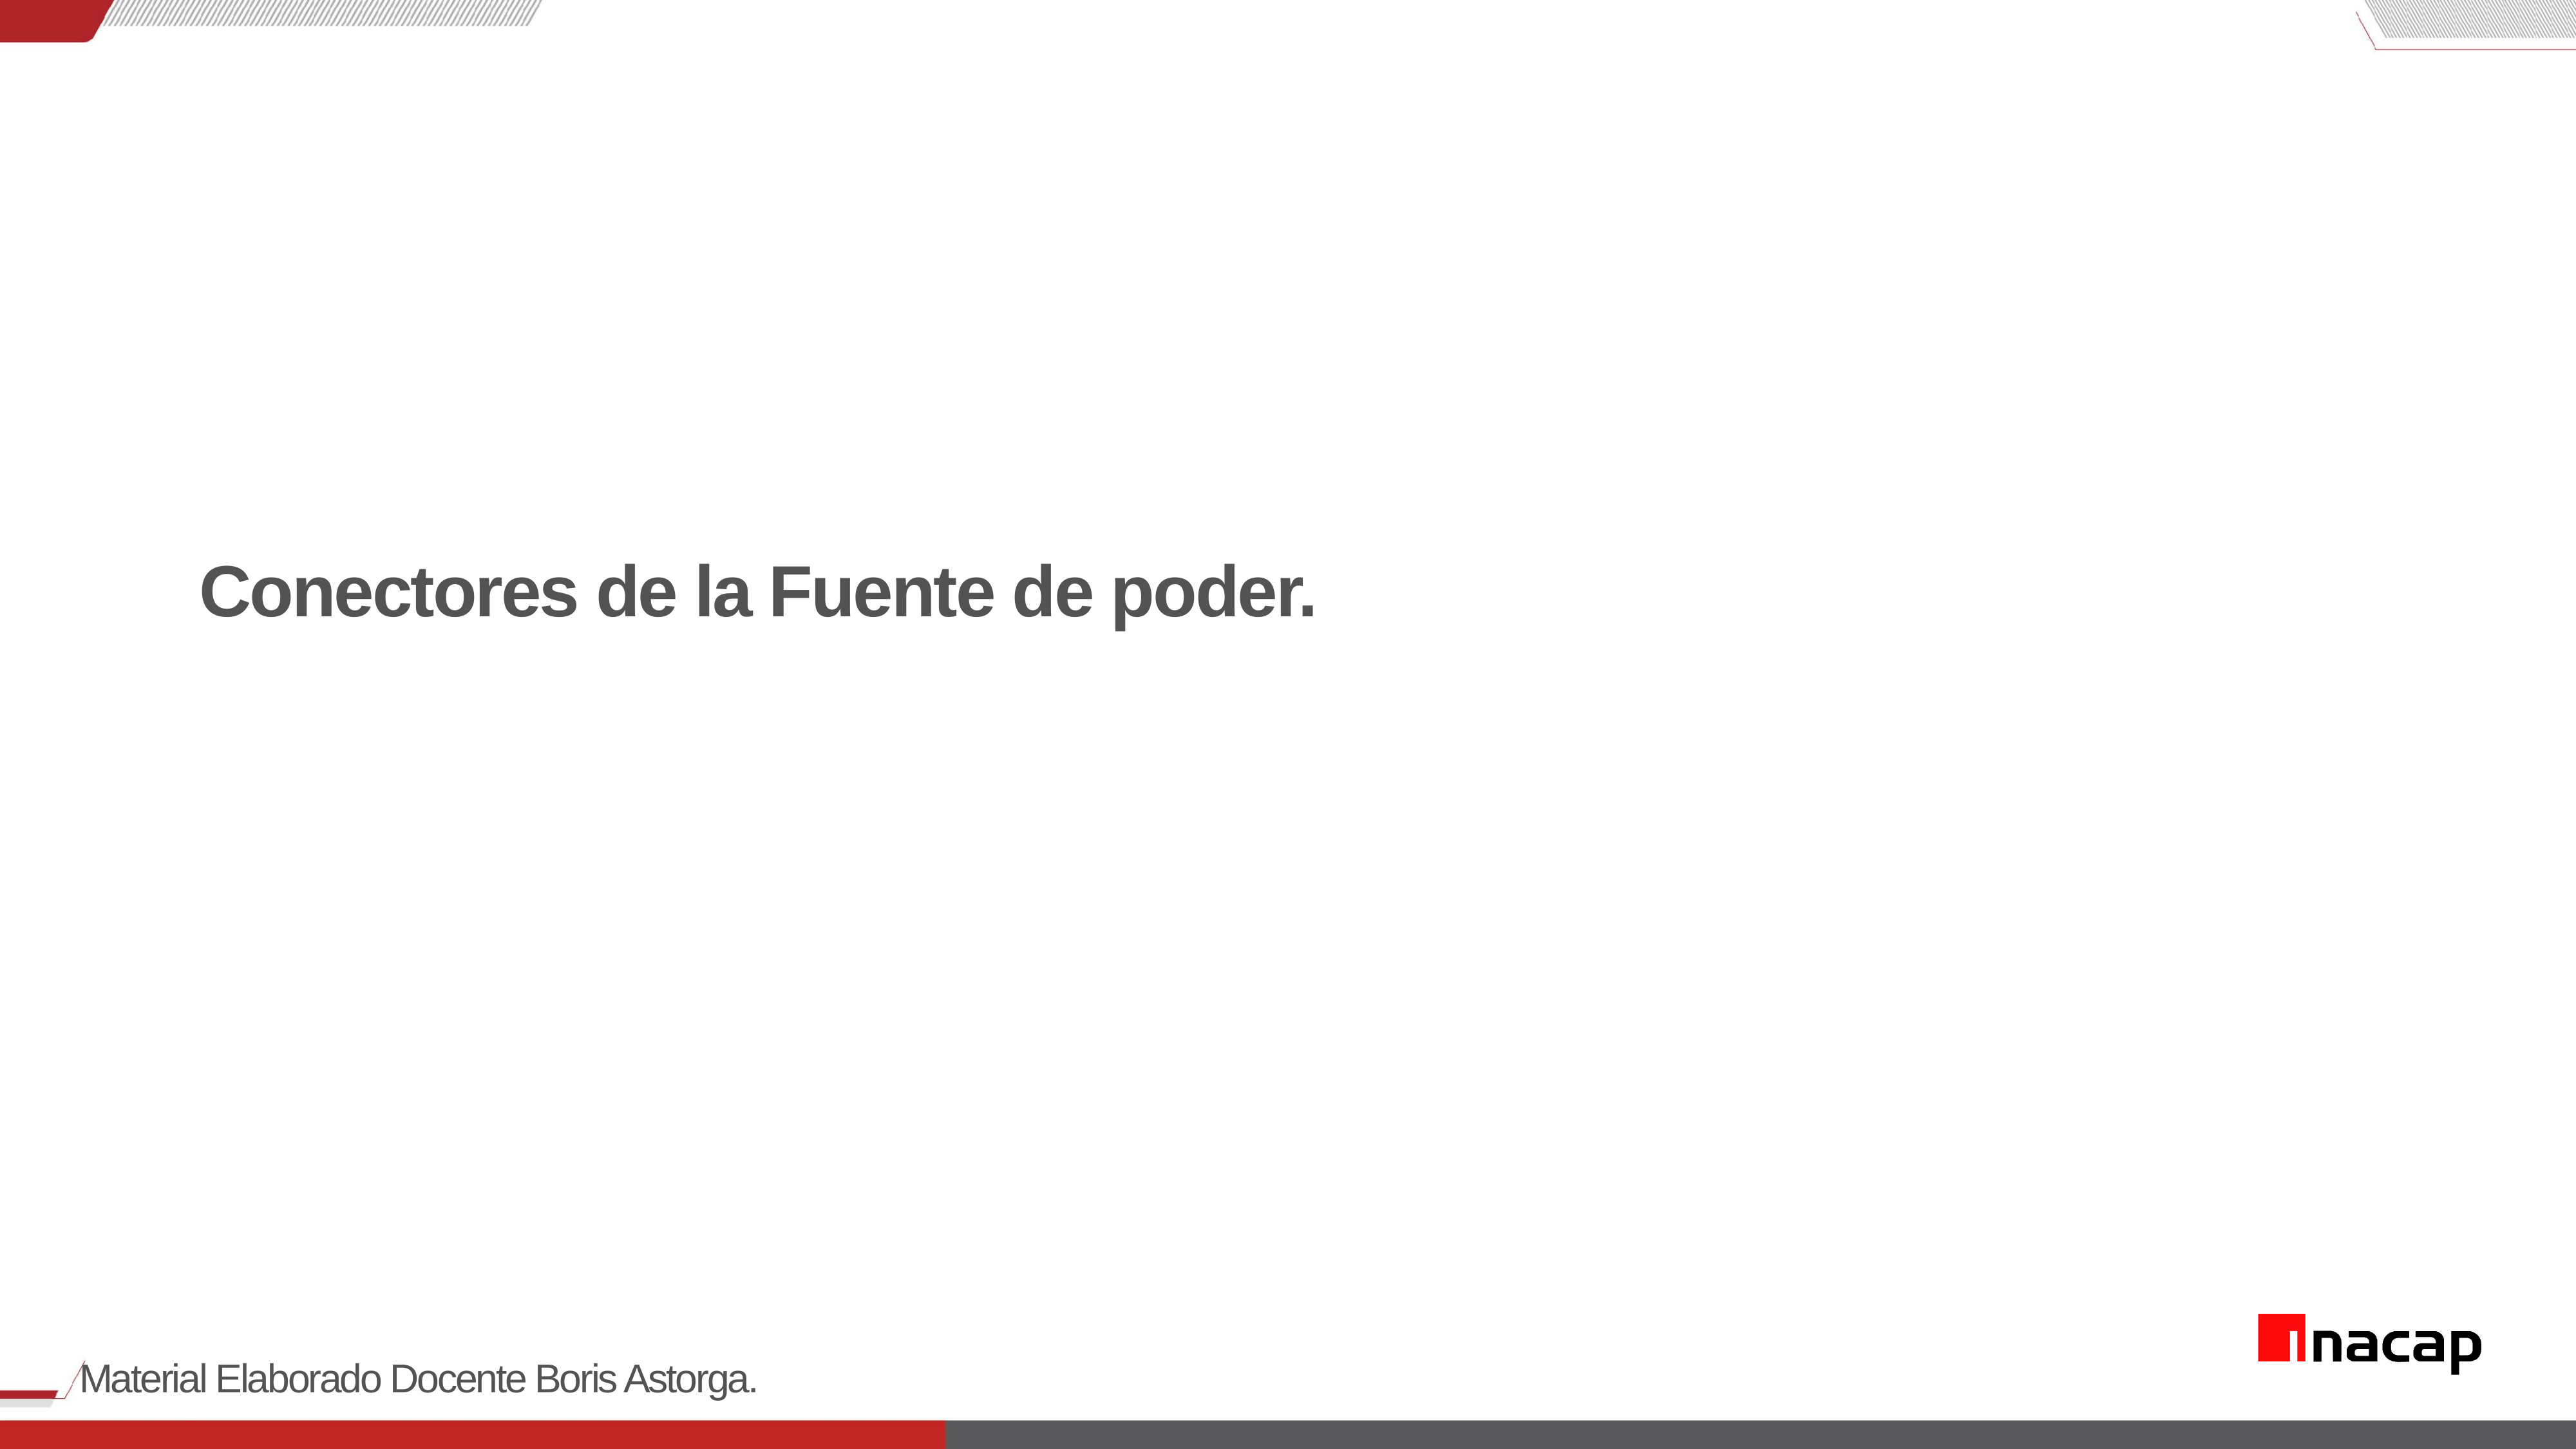

Conectores de la Fuente de poder.
Material Elaborado Docente Boris Astorga.